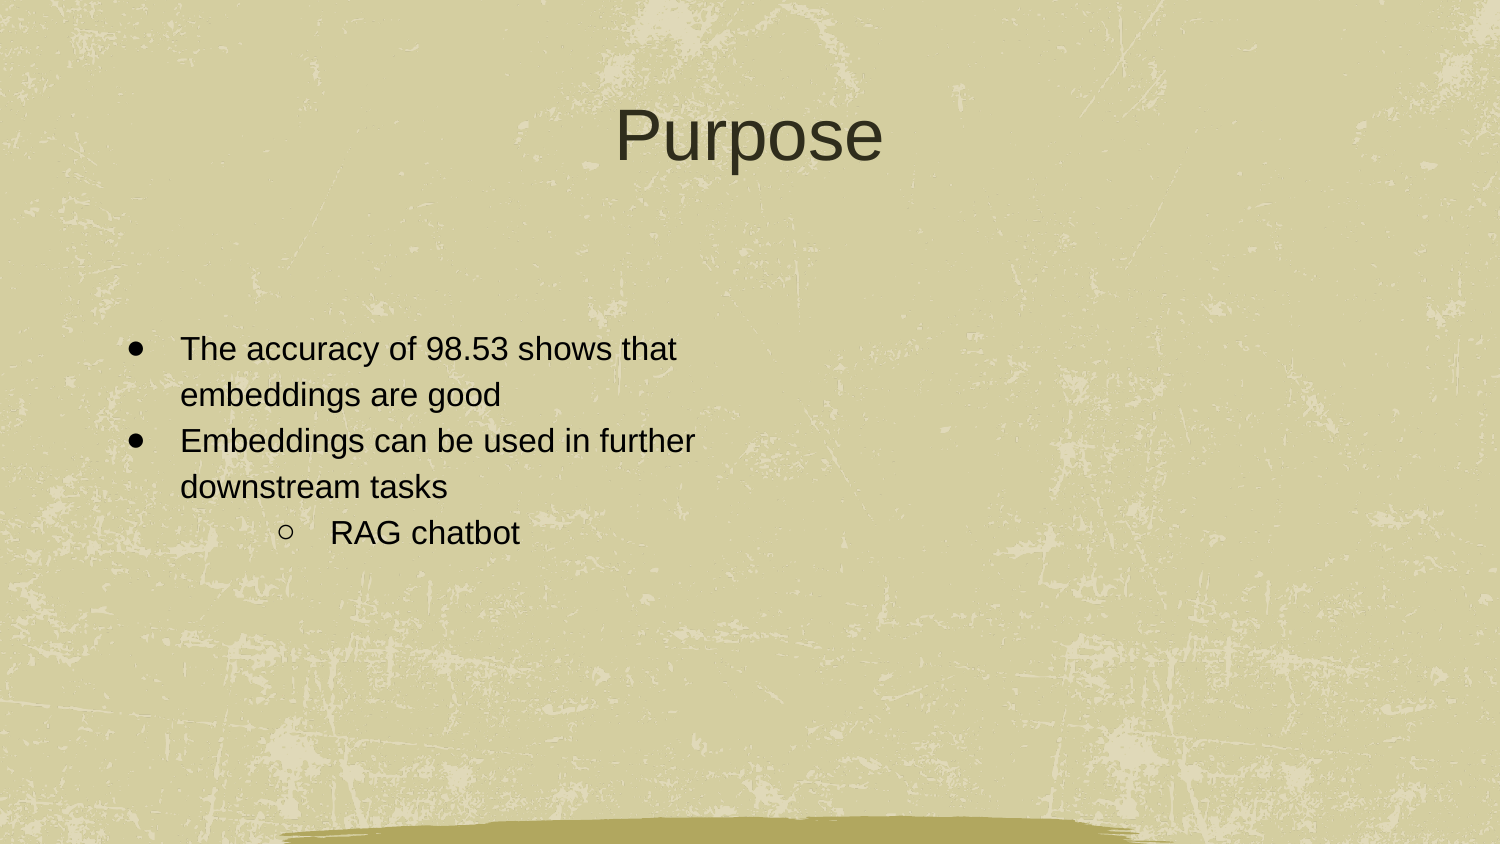

# Purpose
The accuracy of 98.53 shows that embeddings are good
Embeddings can be used in further downstream tasks
RAG chatbot